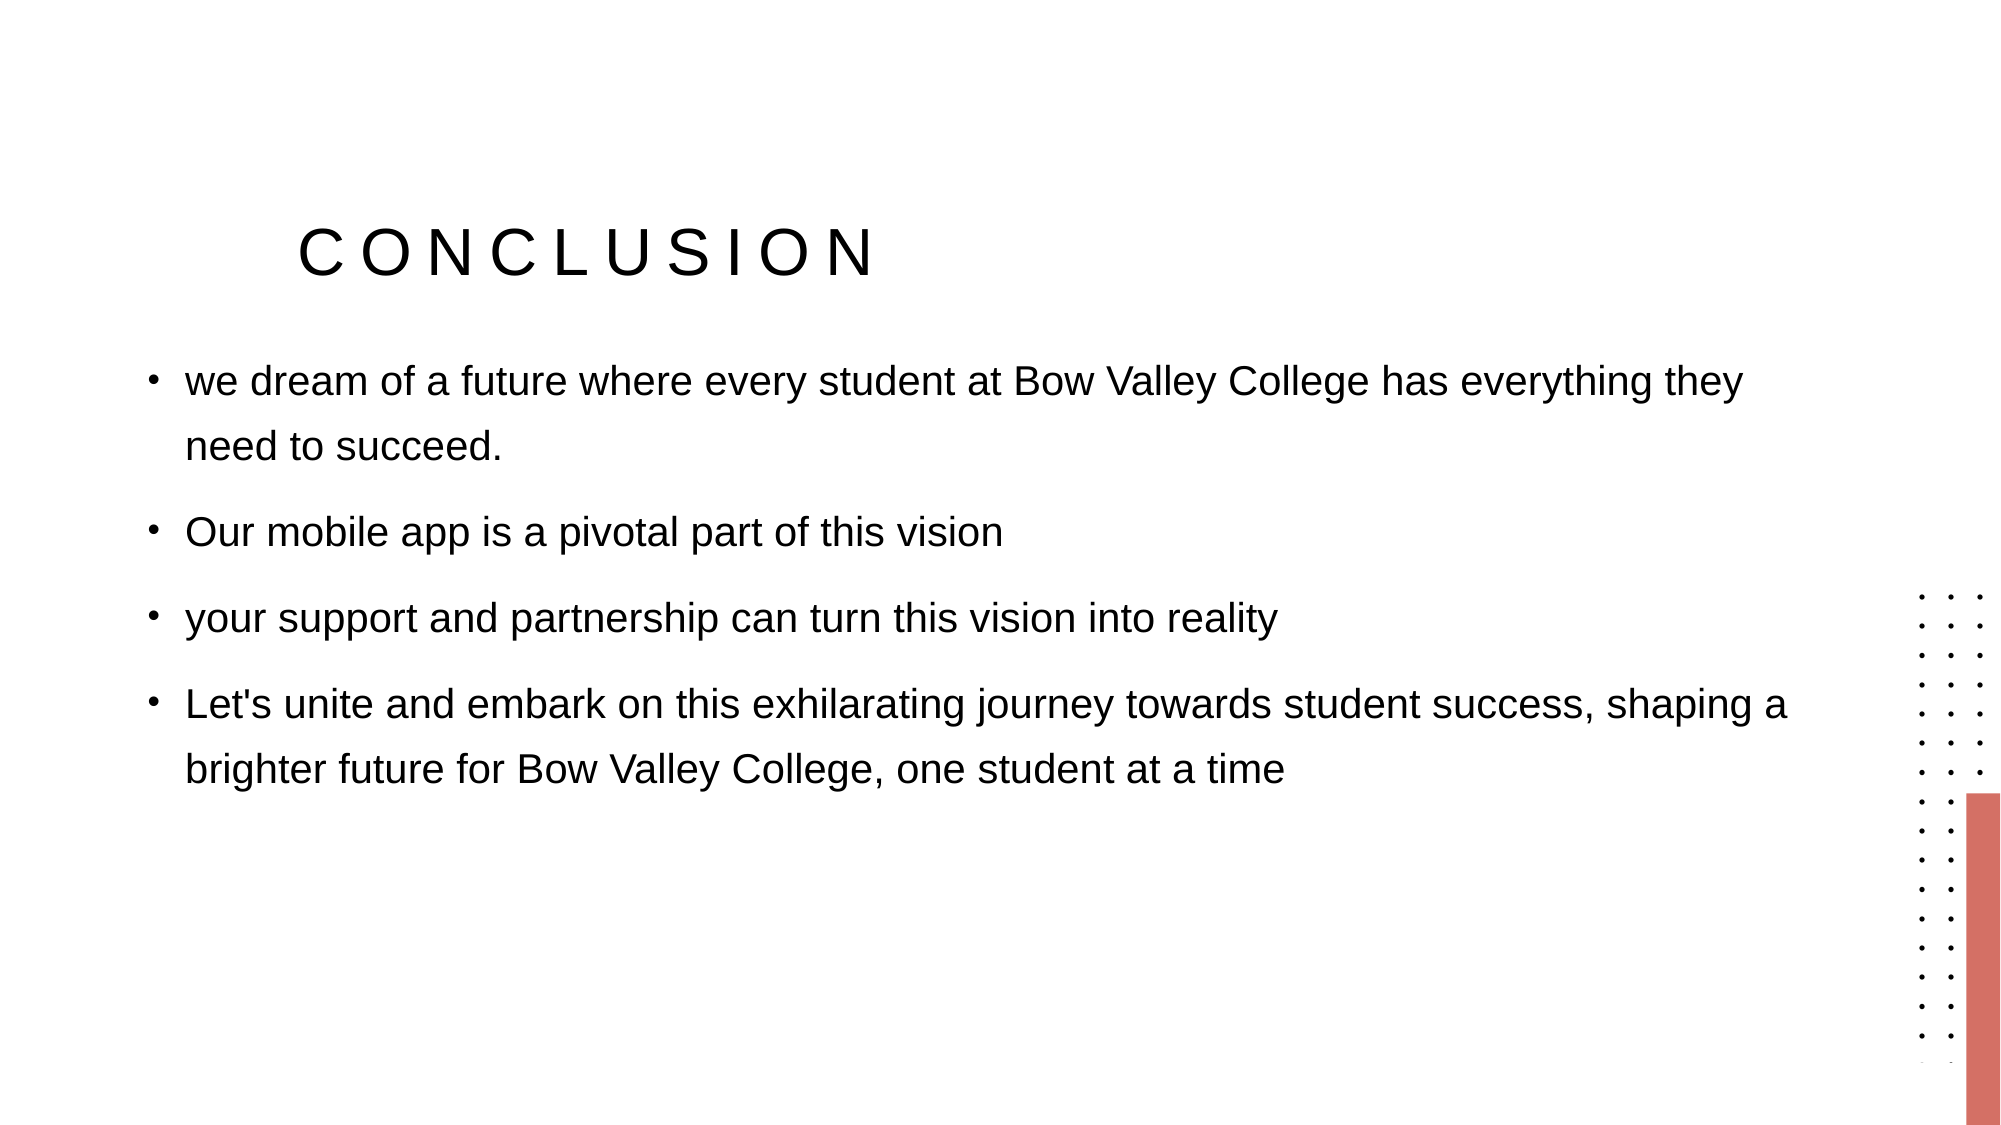

# CONCLUSION
we dream of a future where every student at Bow Valley College has everything they need to succeed.
Our mobile app is a pivotal part of this vision
your support and partnership can turn this vision into reality
Let's unite and embark on this exhilarating journey towards student success, shaping a brighter future for Bow Valley College, one student at a time